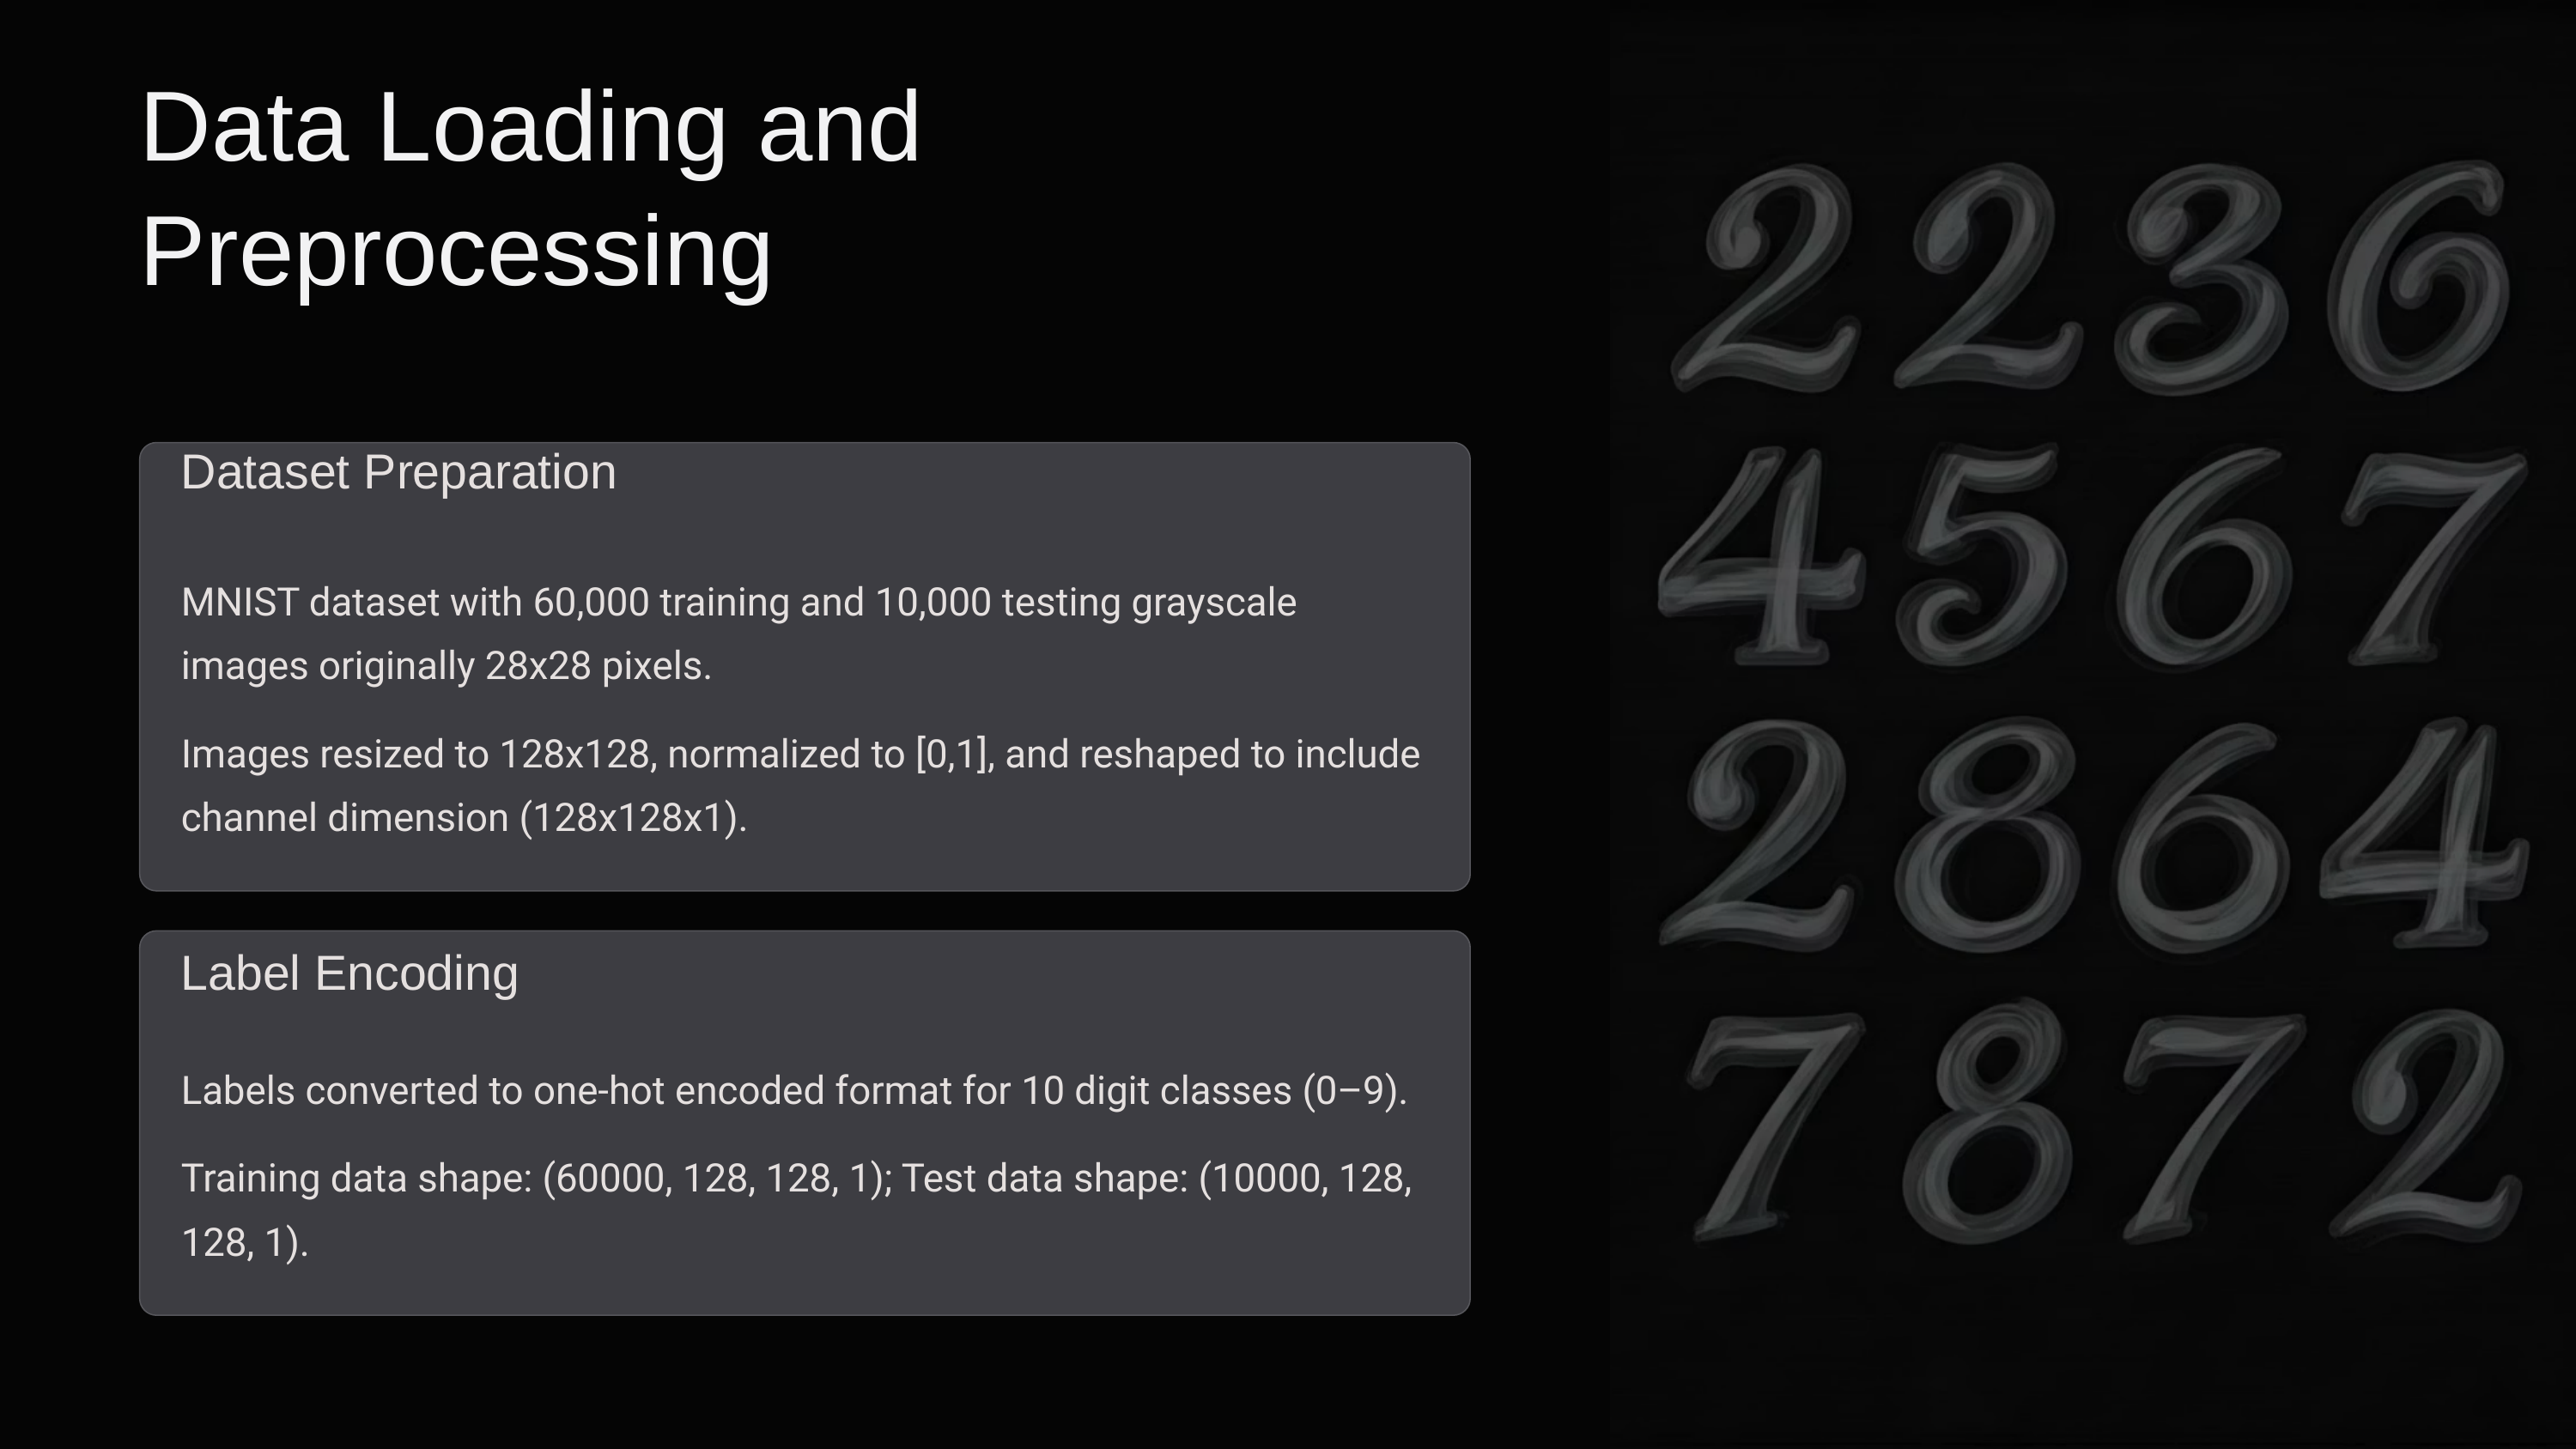

Data Loading and Preprocessing

Dataset Preparation

MNIST dataset with 60,000 training and 10,000 testing grayscale images originally 28x28 pixels.

Images resized to 128x128, normalized to [0,1], and reshaped to include channel dimension (128x128x1).

Label Encoding

Labels converted to one-hot encoded format for 10 digit classes (0–9).

Training data shape: (60000, 128, 128, 1); Test data shape: (10000, 128, 128, 1).